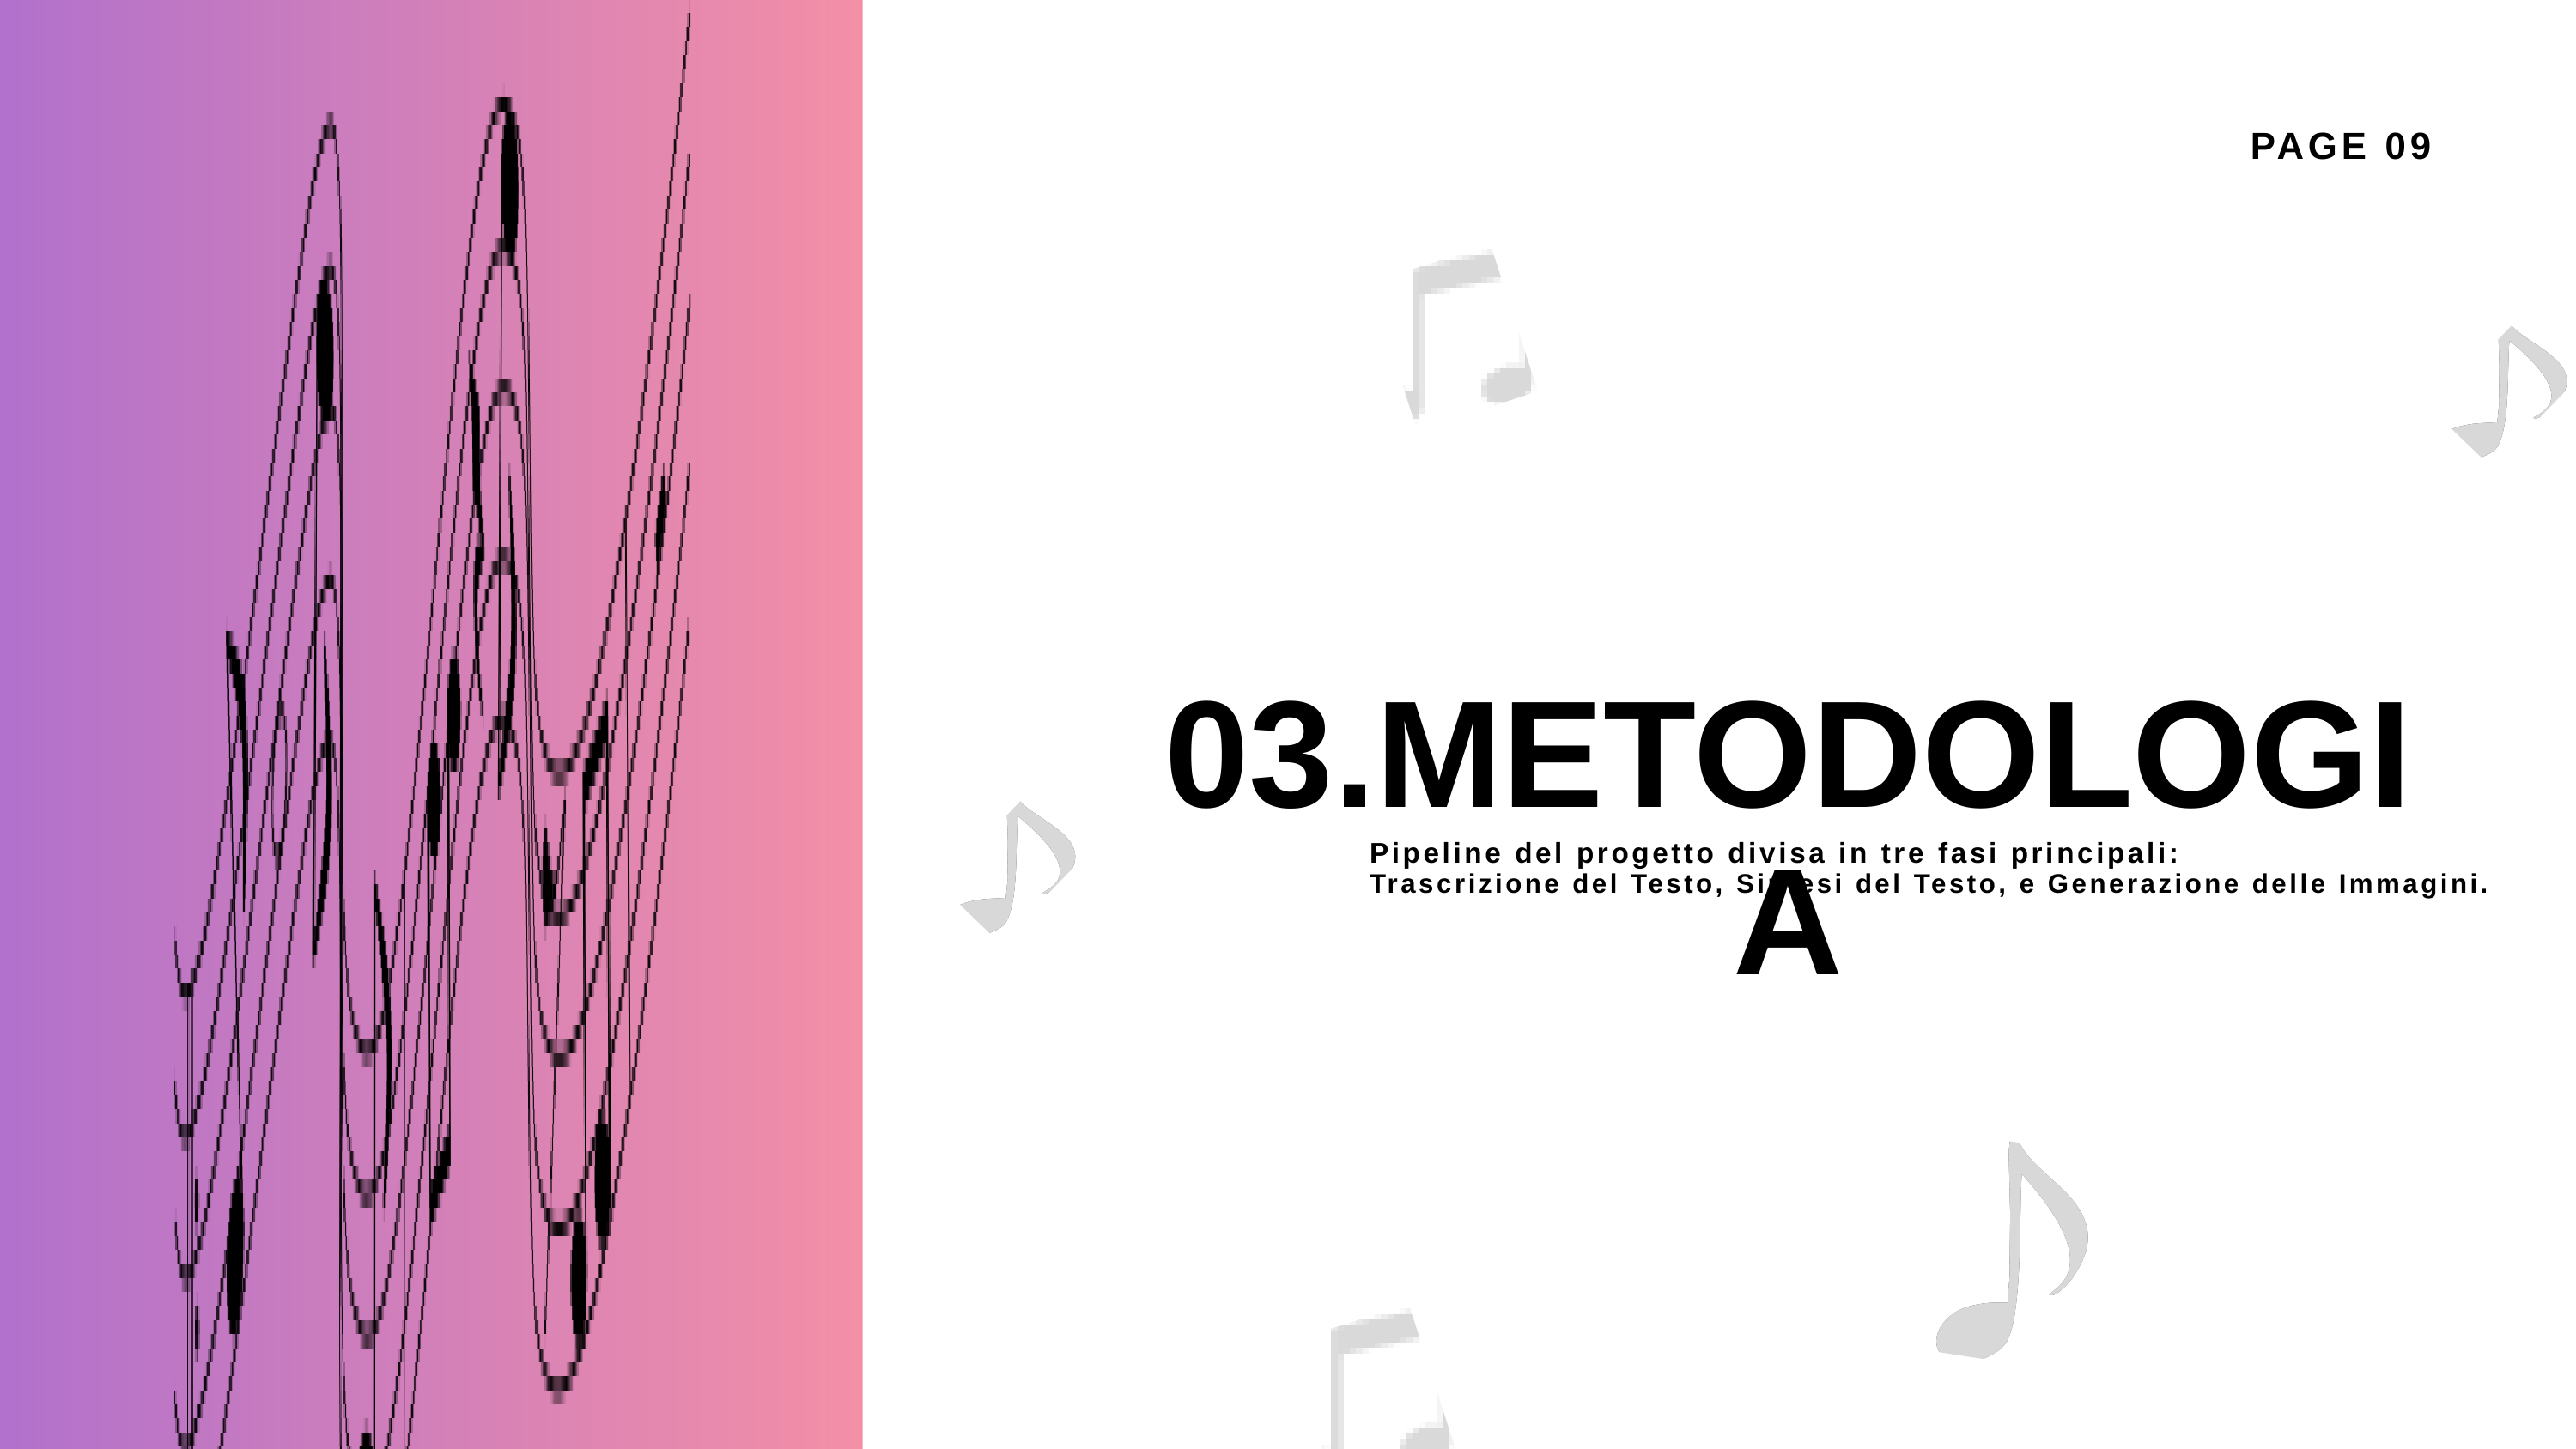

PAGE 09

03.METODOLOGIA

Pipeline del progetto divisa in tre fasi principali:
Trascrizione del Testo, Sintesi del Testo, e Generazione delle Immagini.